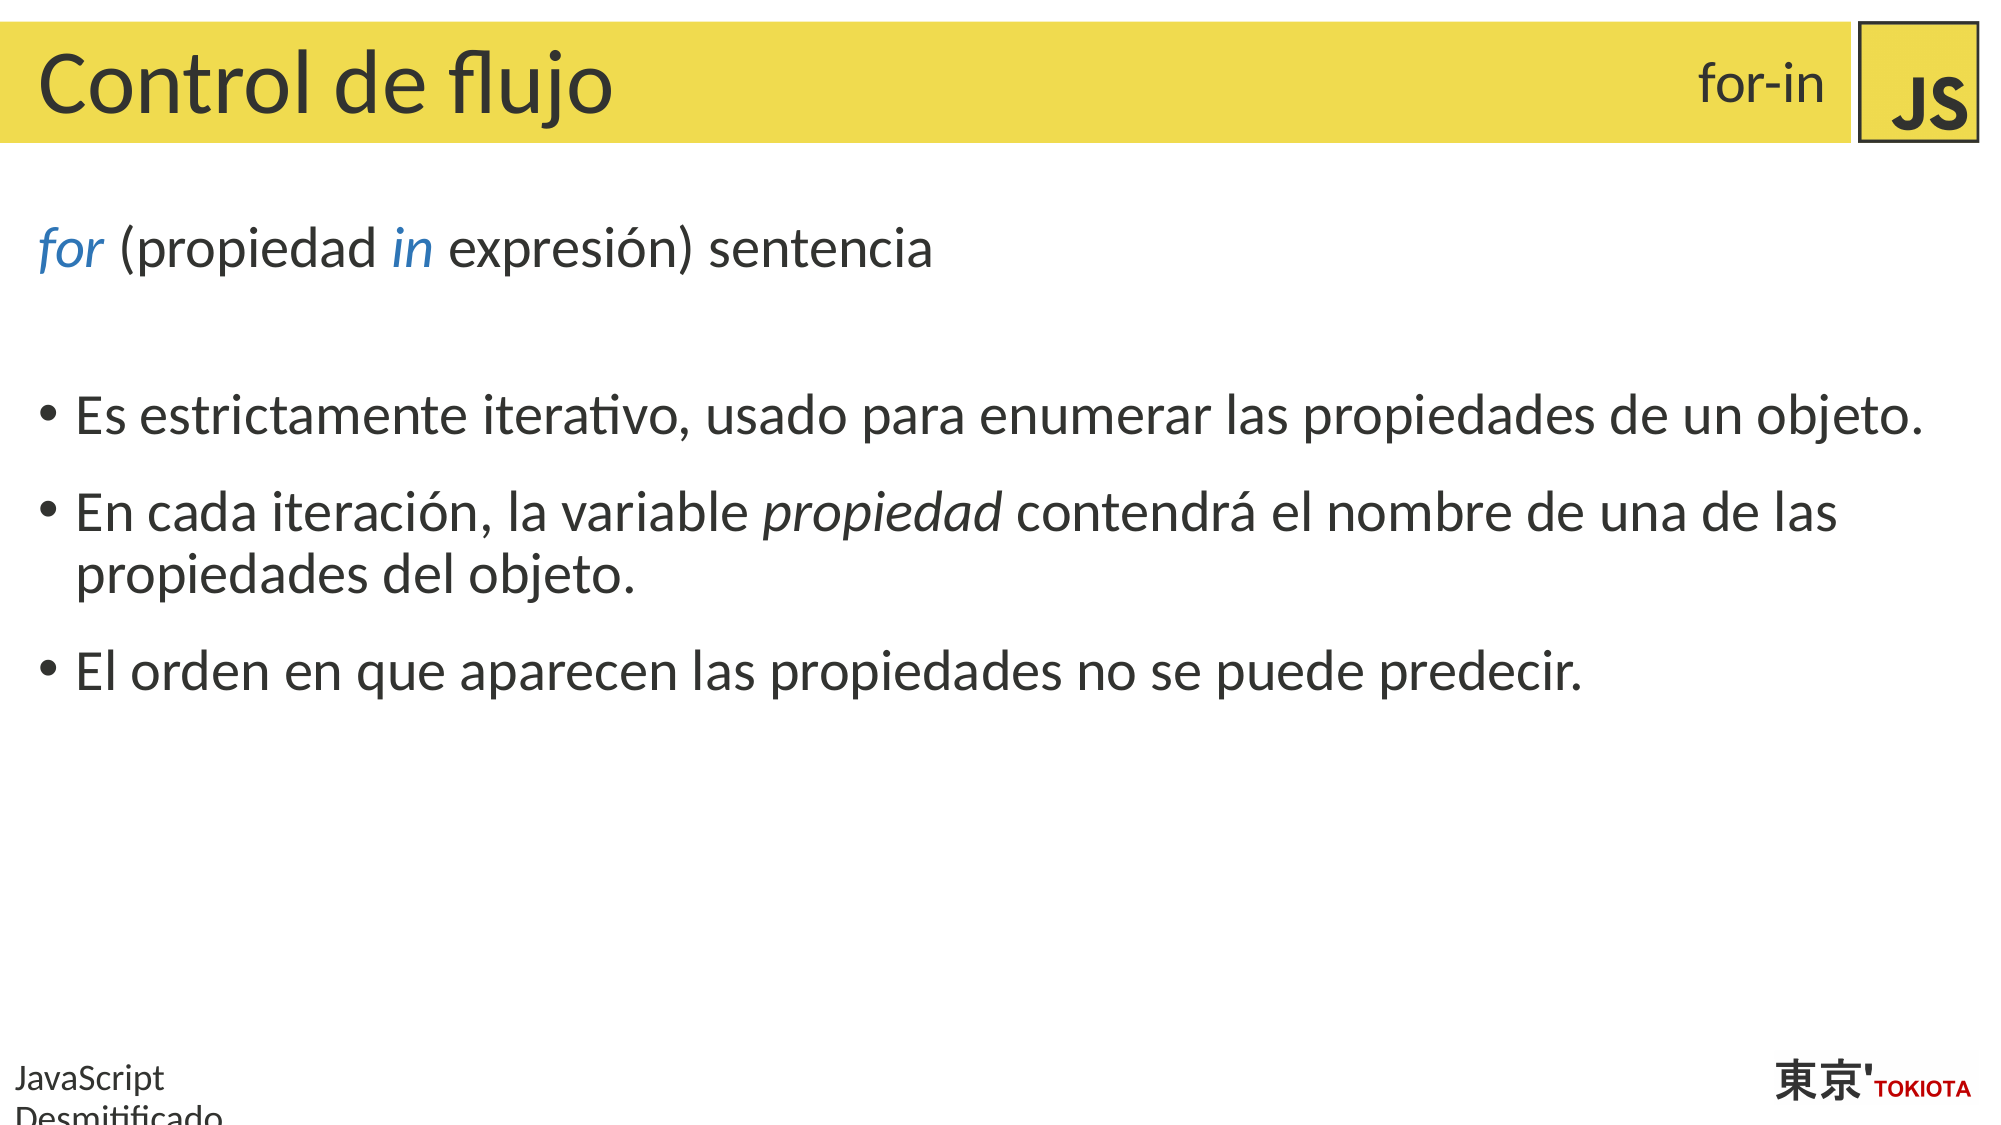

# Control de flujo
for-in
for (propiedad in expresión) sentencia

Es estrictamente iterativo, usado para enumerar las propiedades de un objeto.
En cada iteración, la variable propiedad contendrá el nombre de una de las propiedades del objeto.
El orden en que aparecen las propiedades no se puede predecir.